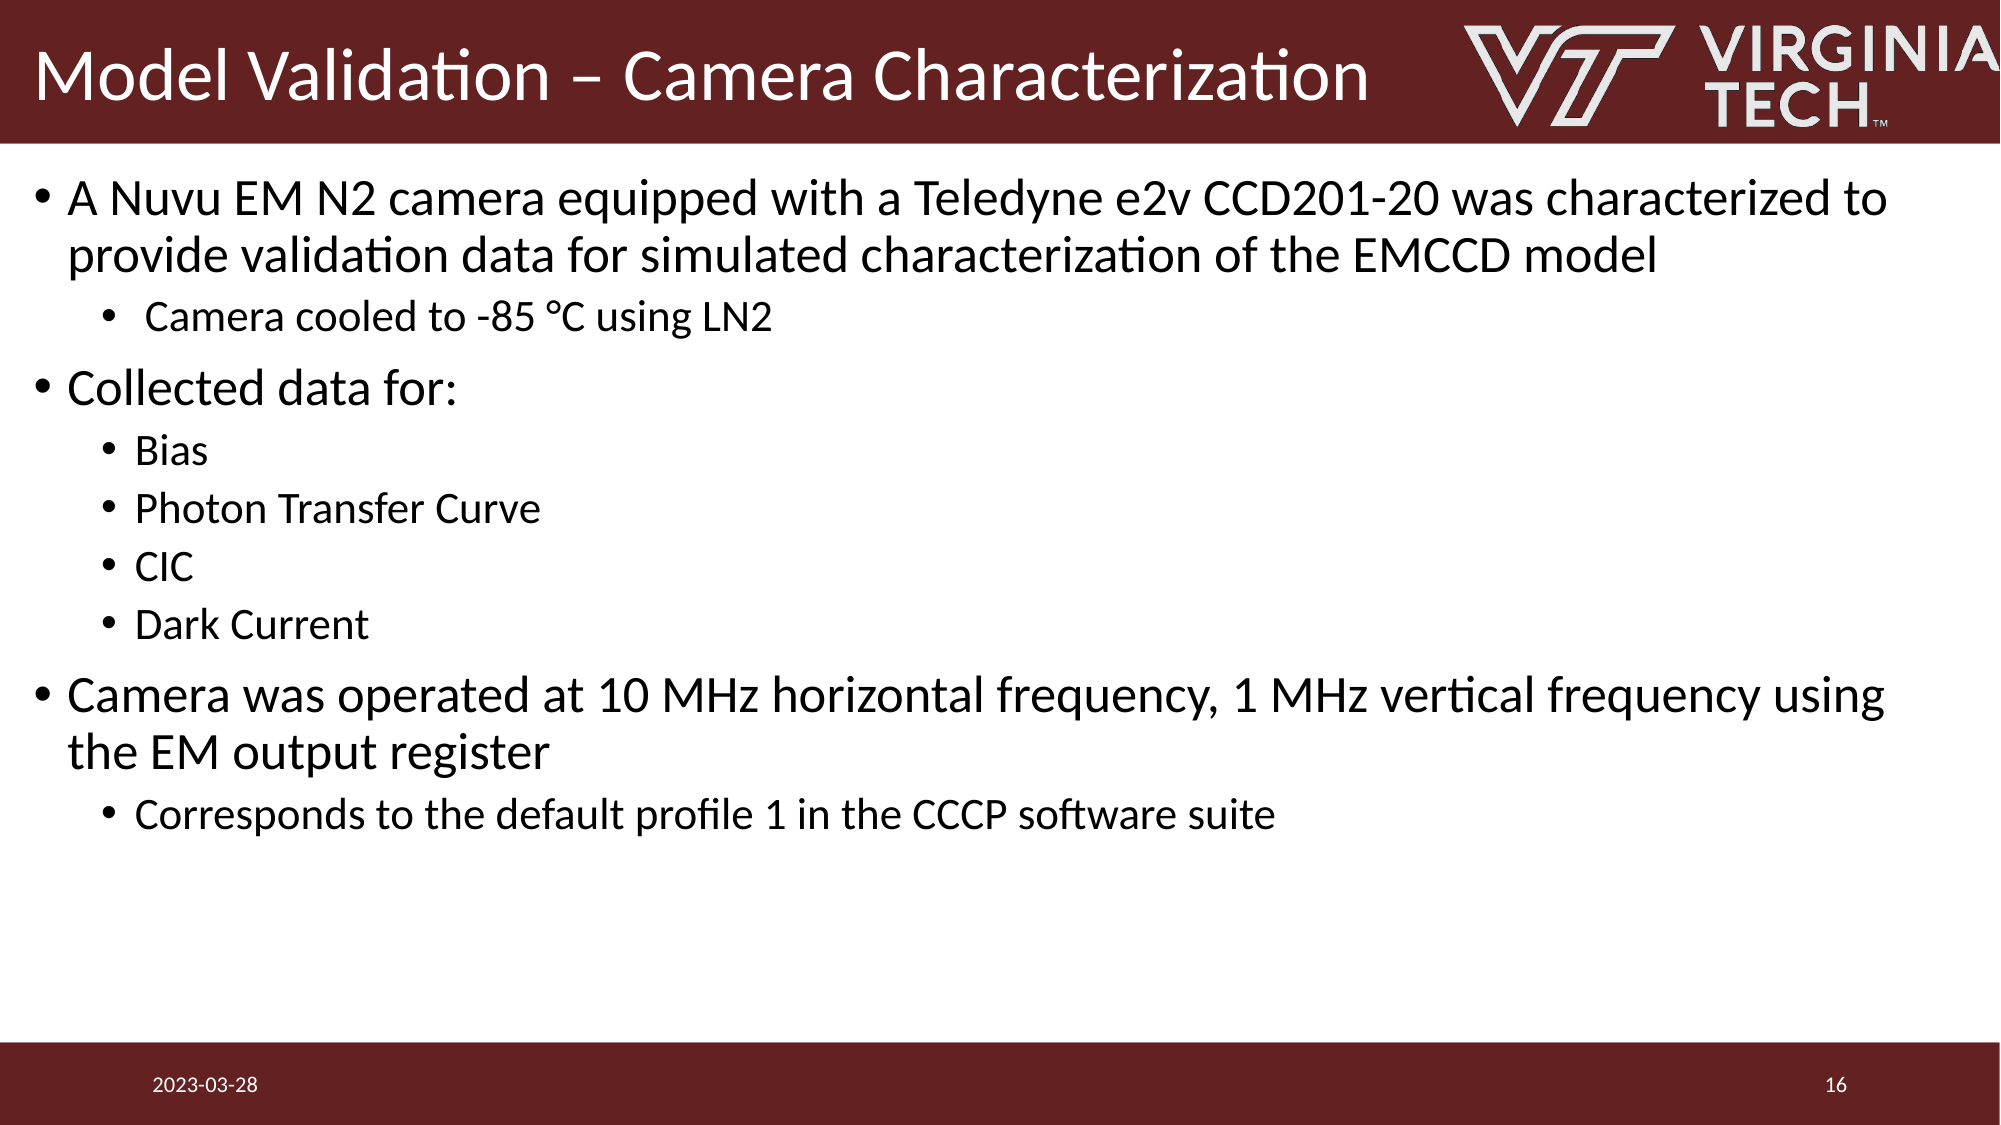

# Model Validation – Camera Characterization
A Nuvu EM N2 camera equipped with a Teledyne e2v CCD201-20 was characterized to provide validation data for simulated characterization of the EMCCD model
 Camera cooled to -85 °C using LN2
Collected data for:
Bias
Photon Transfer Curve
CIC
Dark Current
Camera was operated at 10 MHz horizontal frequency, 1 MHz vertical frequency using the EM output register
Corresponds to the default profile 1 in the CCCP software suite
2023-03-28

16